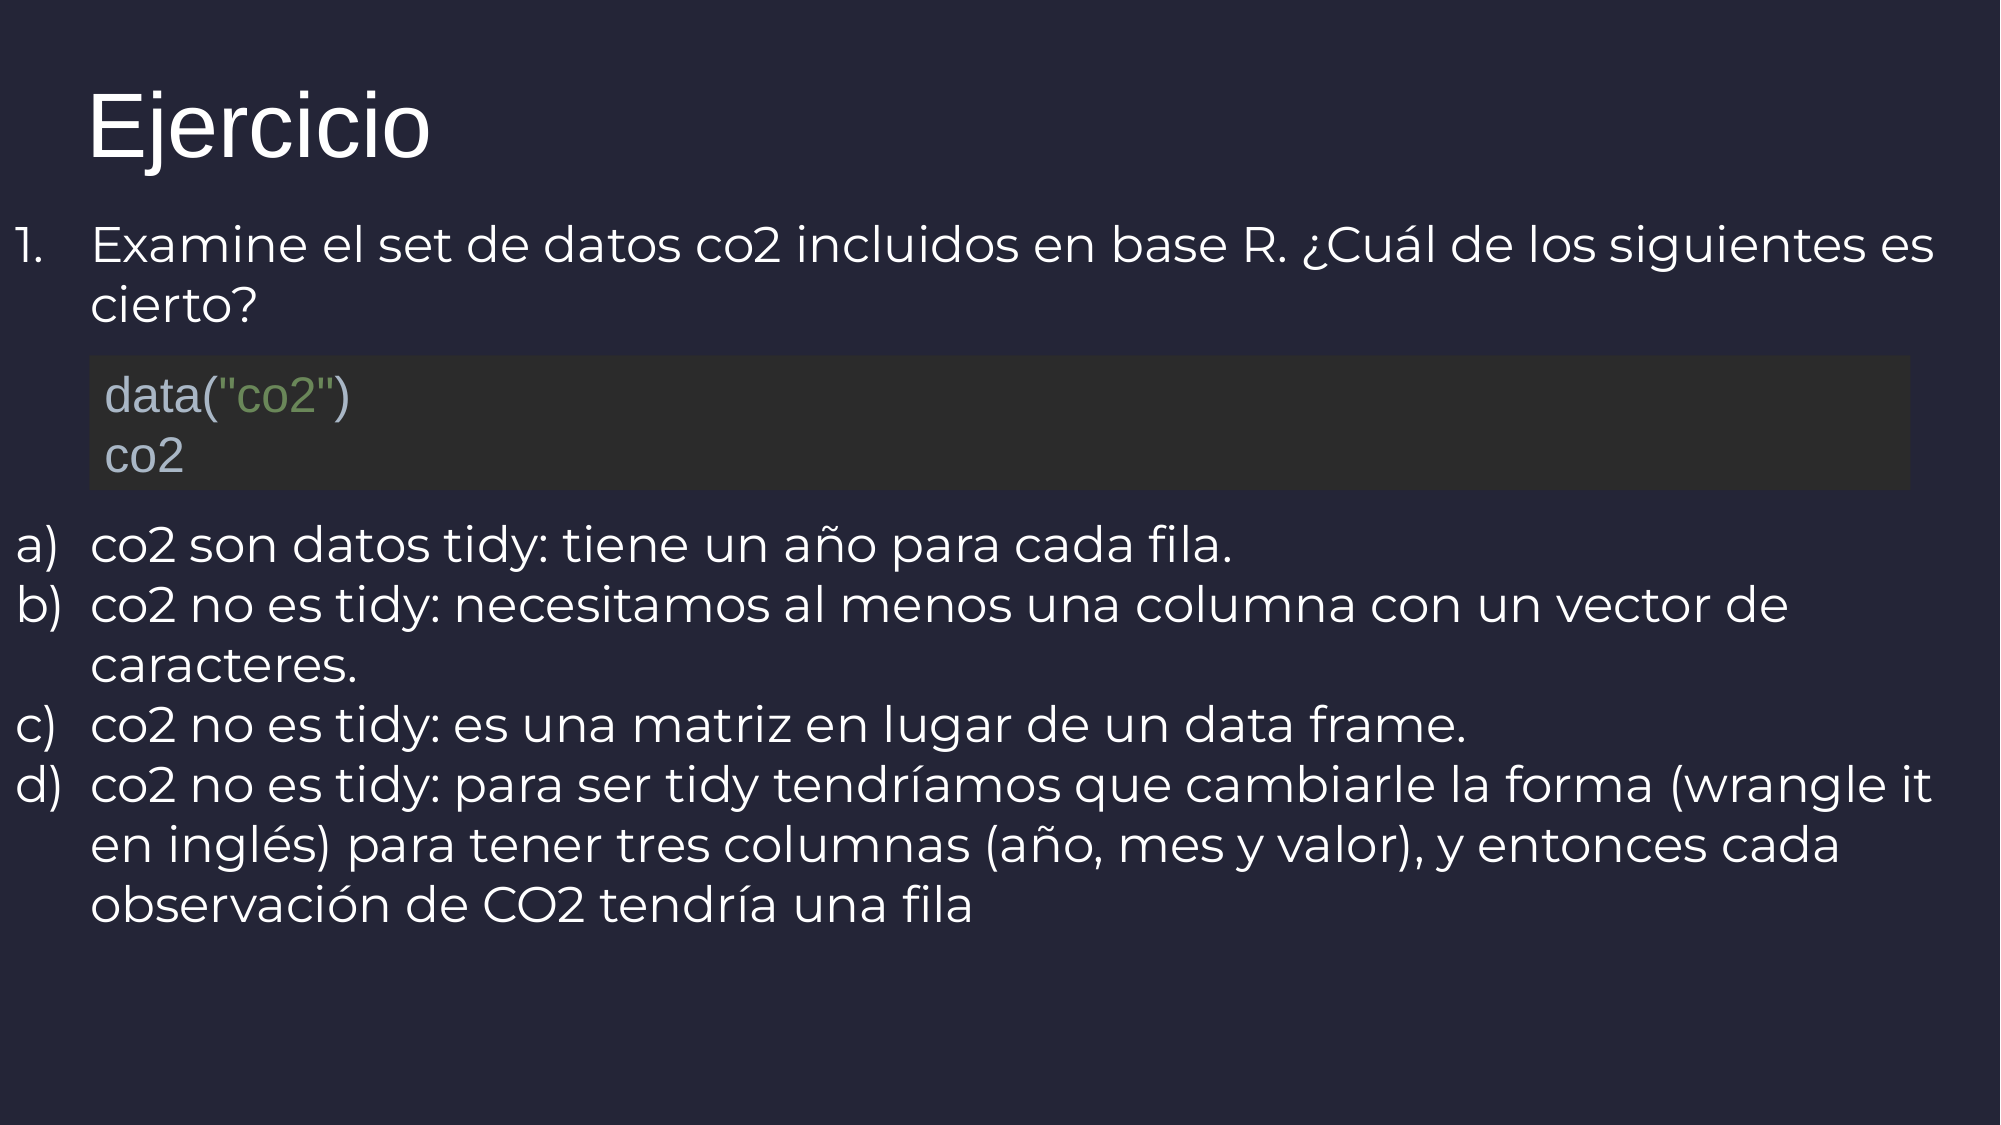

# Ejercicio
Examine el set de datos co2 incluidos en base R. ¿Cuál de los siguientes es cierto?

co2 son datos tidy: tiene un año para cada fila.
co2 no es tidy: necesitamos al menos una columna con un vector de caracteres.
co2 no es tidy: es una matriz en lugar de un data frame.
co2 no es tidy: para ser tidy tendríamos que cambiarle la forma (wrangle it en inglés) para tener tres columnas (año, mes y valor), y entonces cada observación de CO2 tendría una fila
data("co2")
co2